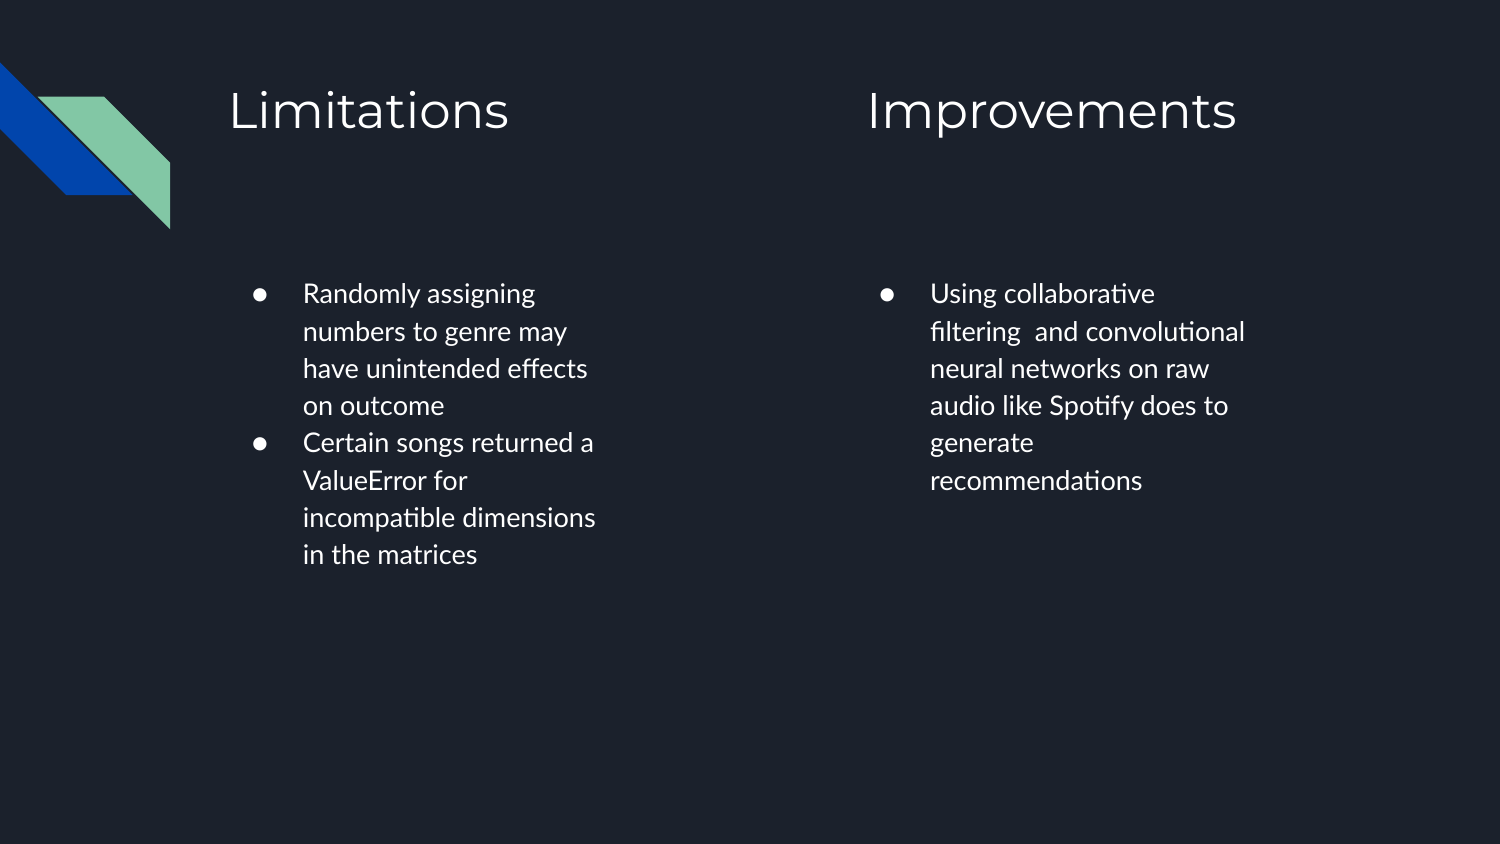

# Limitations
Improvements
Randomly assigning numbers to genre may have unintended effects on outcome
Certain songs returned a ValueError for incompatible dimensions in the matrices
Using collaborative filtering  and convolutional neural networks on raw audio like Spotify does to generate recommendations